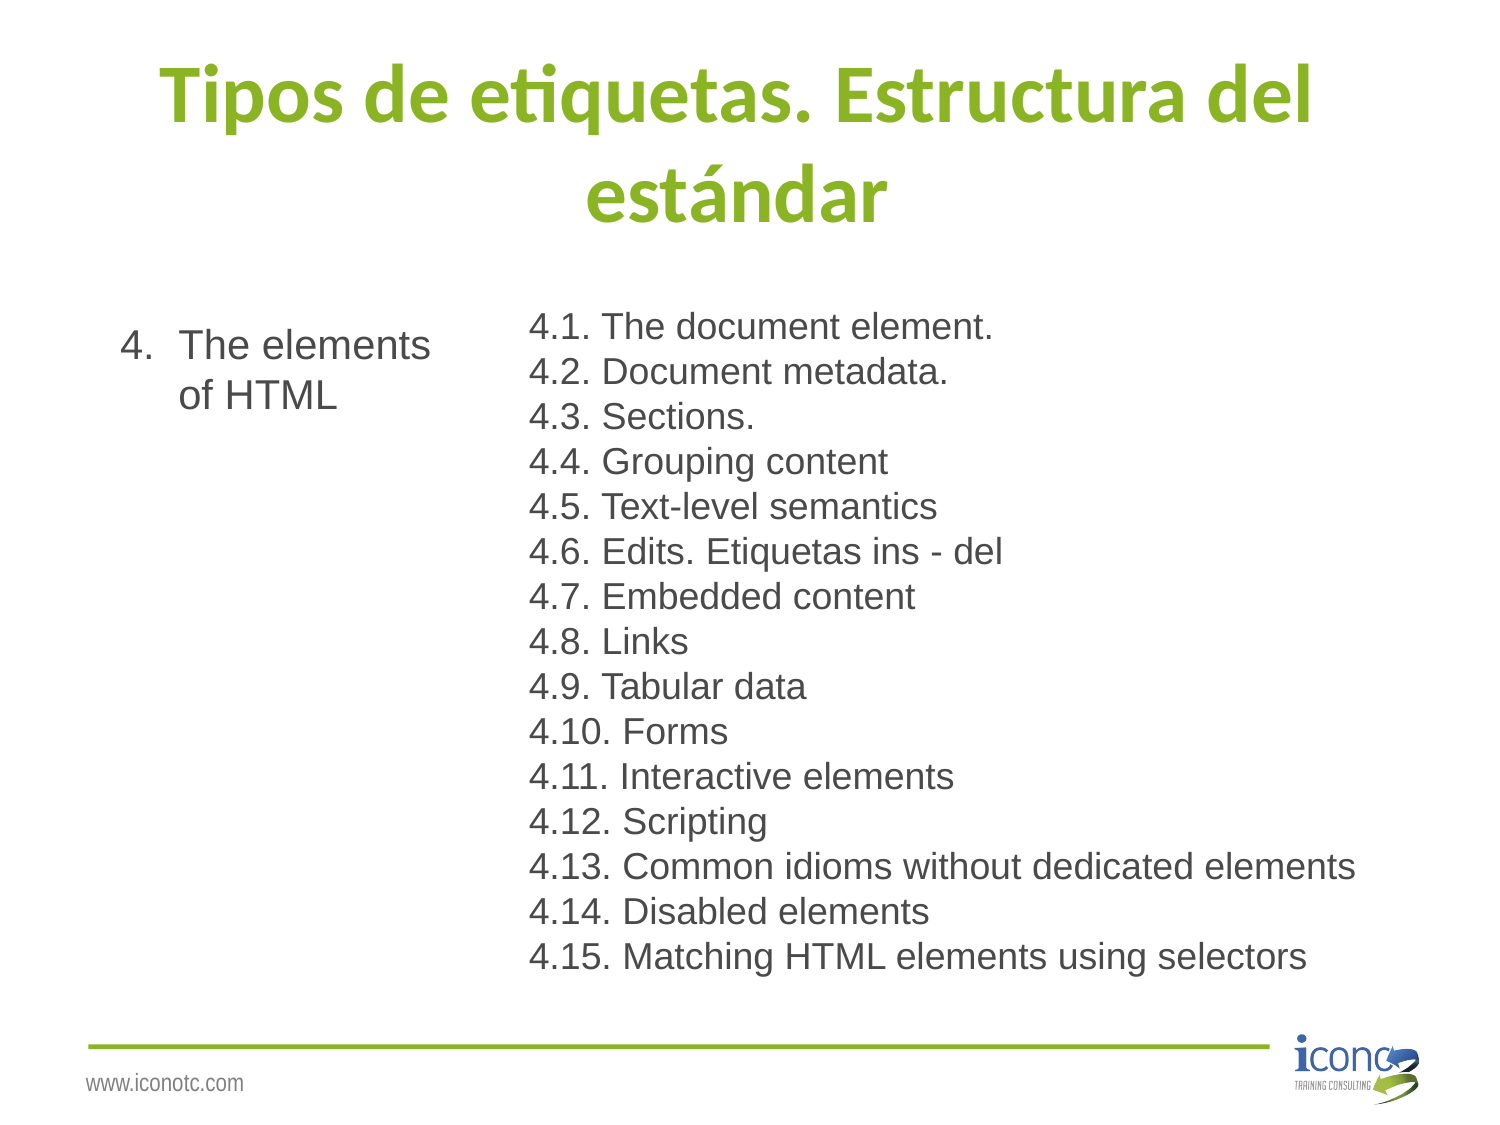

# Tipos de etiquetas. Estructura del estándar
4.1. The document element.
4.2. Document metadata.
4.3. Sections.
4.4. Grouping content
4.5. Text-level semantics
4.6. Edits. Etiquetas ins - del
4.7. Embedded content
4.8. Links
4.9. Tabular data
4.10. Forms
4.11. Interactive elements
4.12. Scripting
4.13. Common idioms without dedicated elements
4.14. Disabled elements
4.15. Matching HTML elements using selectors
The elements of HTML